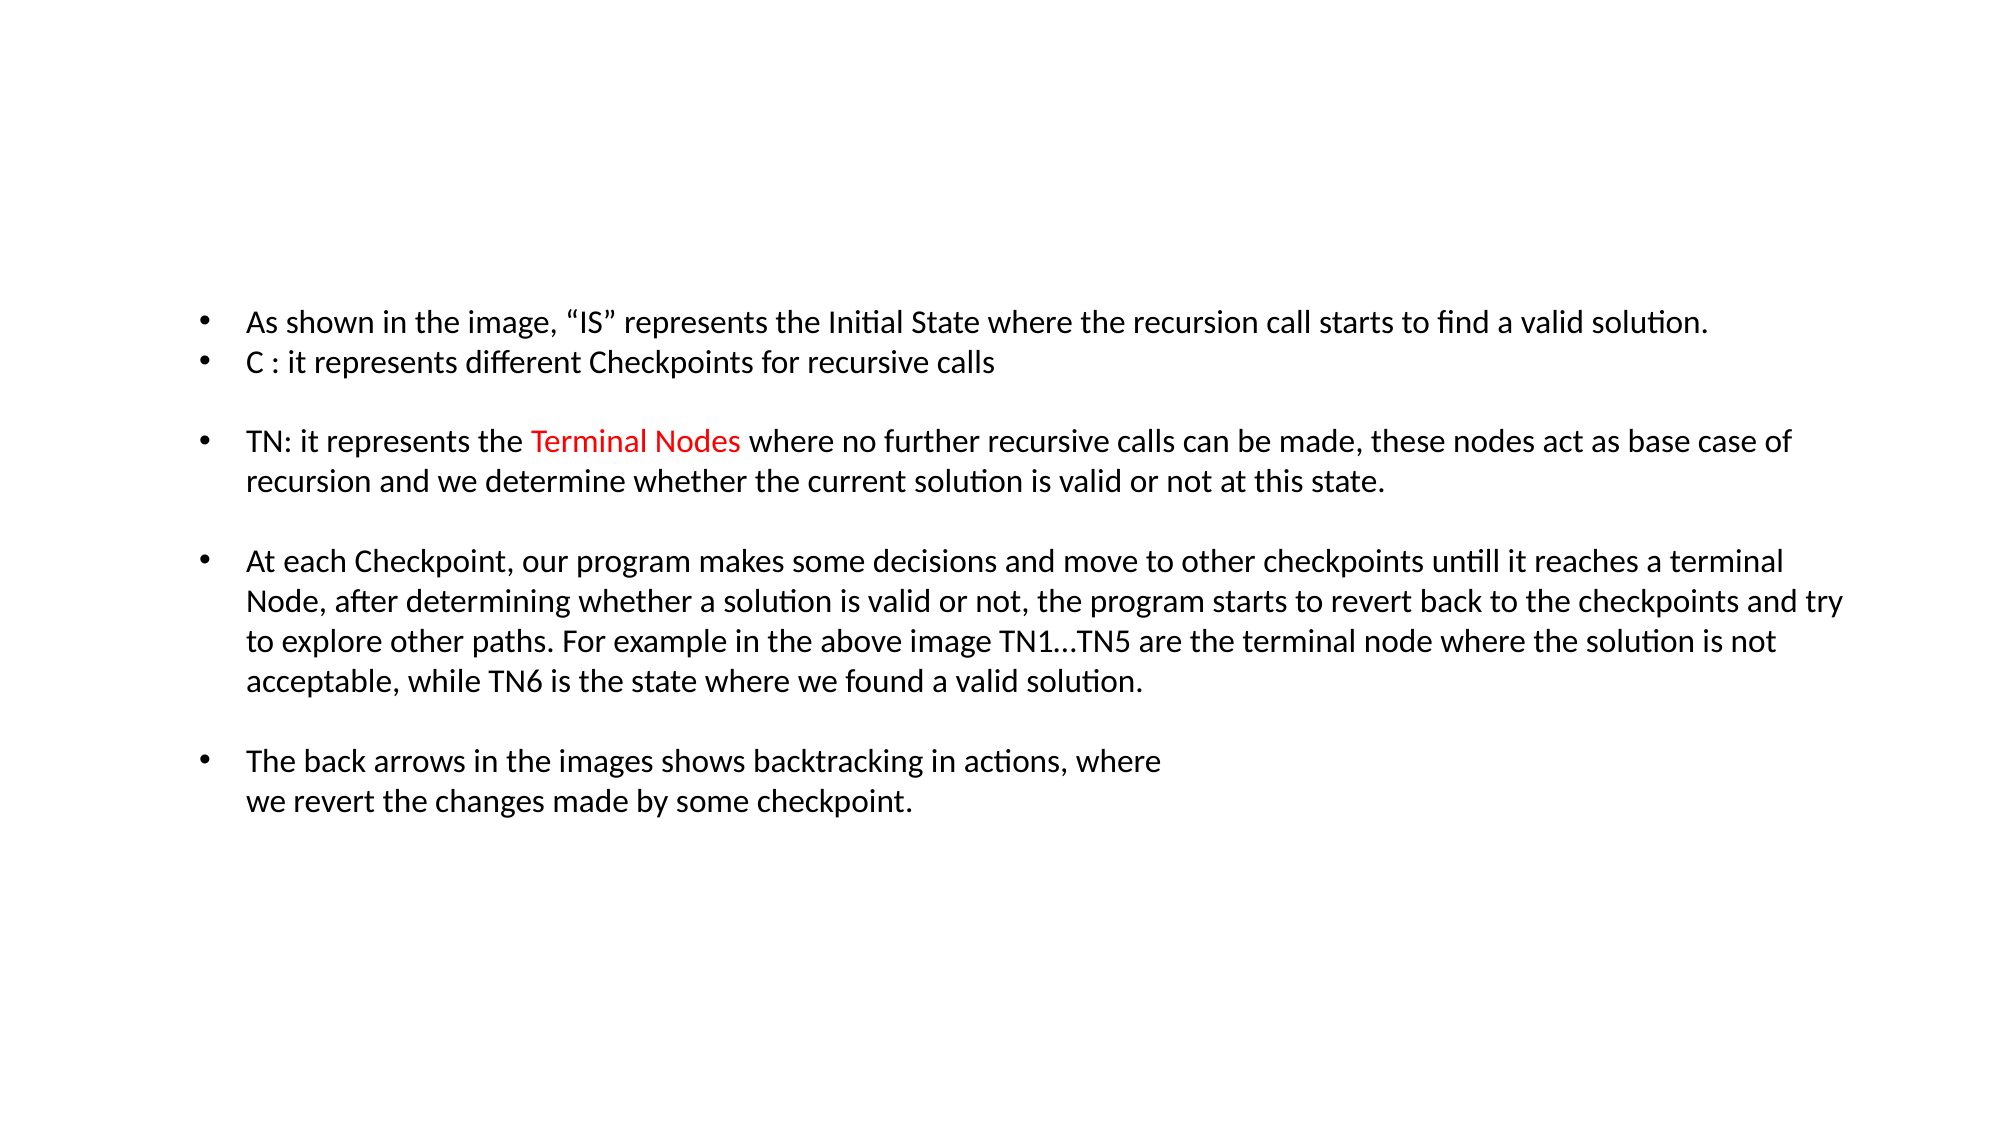

As shown in the image, “IS” represents the Initial State where the recursion call starts to find a valid solution.
C : it represents different Checkpoints for recursive calls

TN: it represents the Terminal Nodes where no further recursive calls can be made, these nodes act as base case of recursion and we determine whether the current solution is valid or not at this state.

At each Checkpoint, our program makes some decisions and move to other checkpoints untill it reaches a terminal Node, after determining whether a solution is valid or not, the program starts to revert back to the checkpoints and try to explore other paths. For example in the above image TN1…TN5 are the terminal node where the solution is not acceptable, while TN6 is the state where we found a valid solution.

The back arrows in the images shows backtracking in actions, where                                                                                         we revert the changes made by some checkpoint.